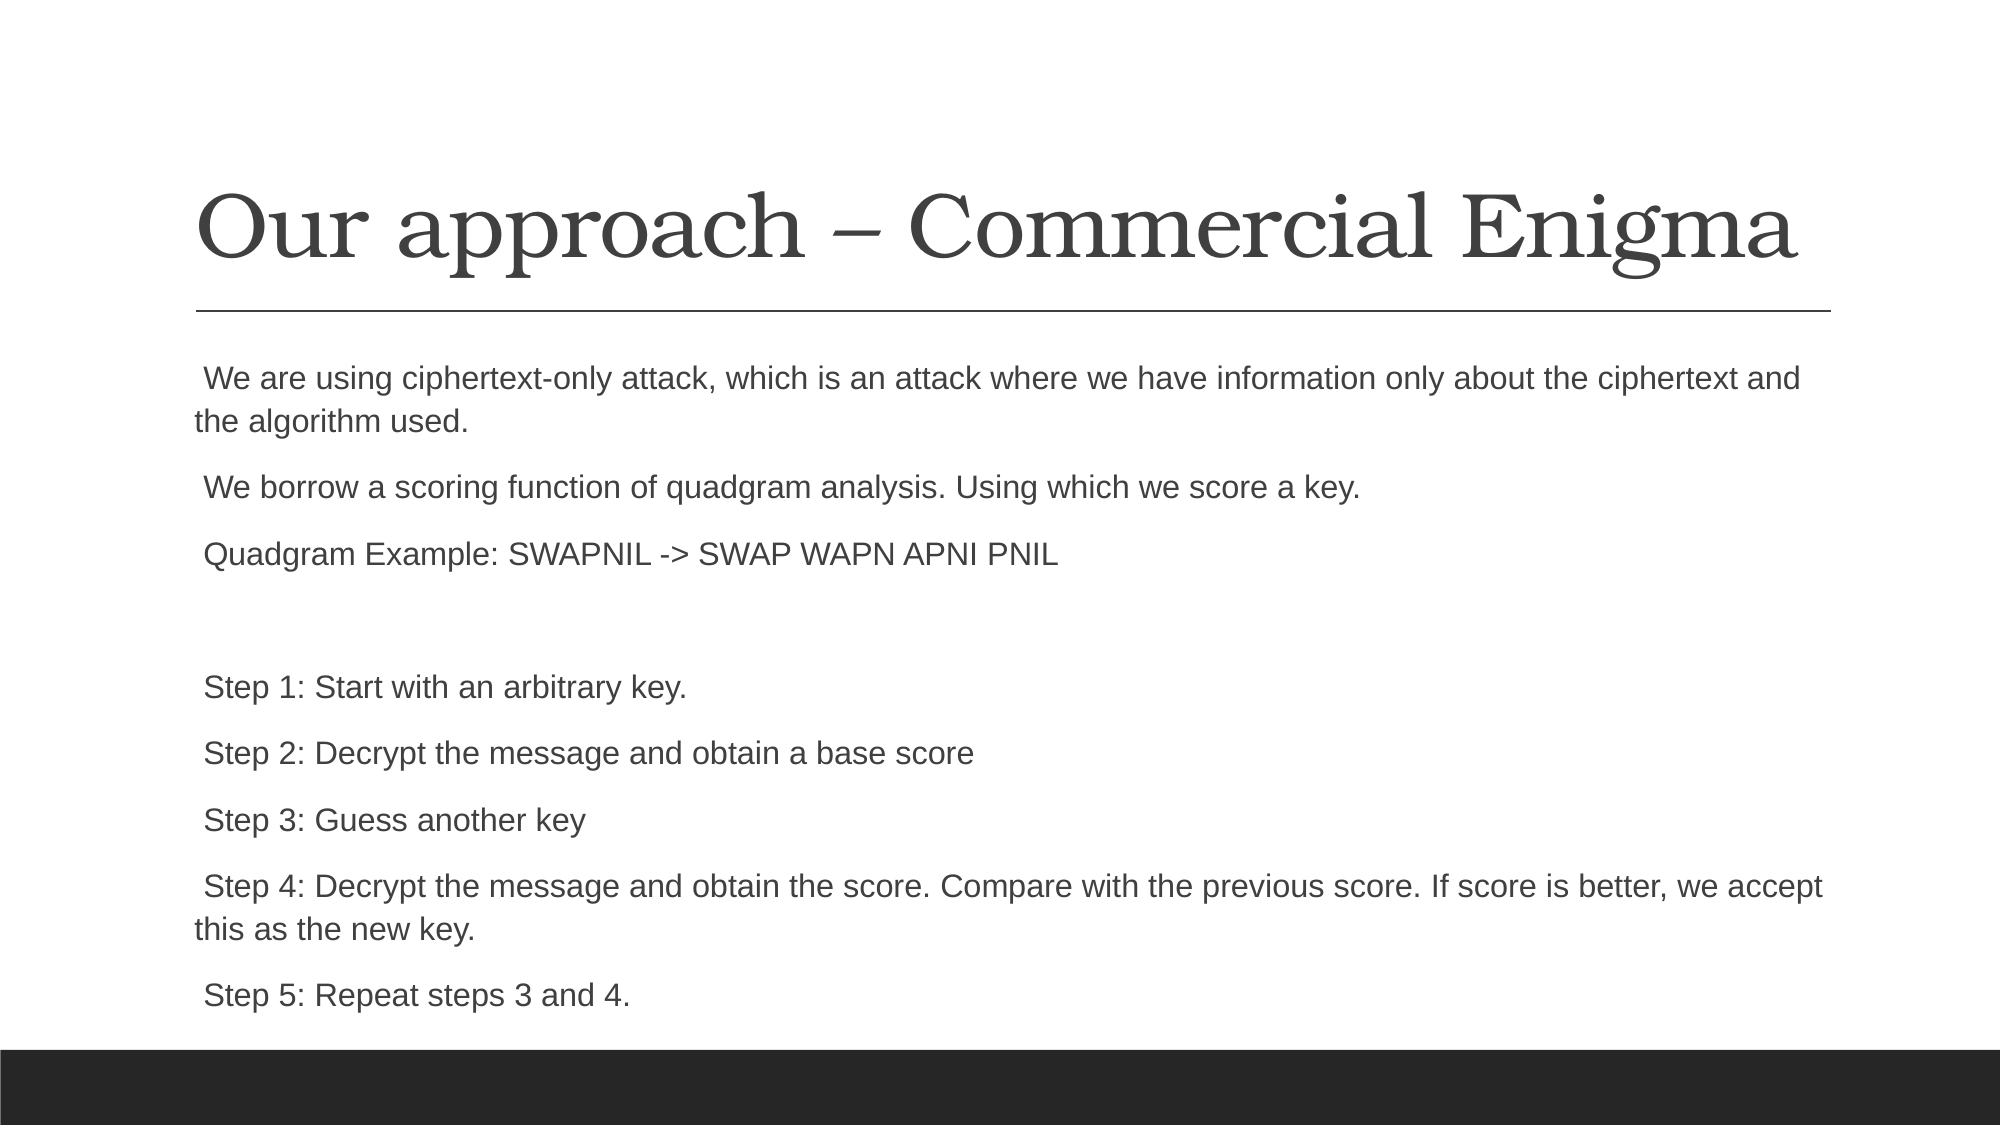

# Our approach – Commercial Enigma
 We are using ciphertext-only attack, which is an attack where we have information only about the ciphertext and the algorithm used.
 We borrow a scoring function of quadgram analysis. Using which we score a key.
 Quadgram Example: SWAPNIL -> SWAP WAPN APNI PNIL

 Step 1: Start with an arbitrary key.
 Step 2: Decrypt the message and obtain a base score
 Step 3: Guess another key
 Step 4: Decrypt the message and obtain the score. Compare with the previous score. If score is better, we accept this as the new key.
 Step 5: Repeat steps 3 and 4.